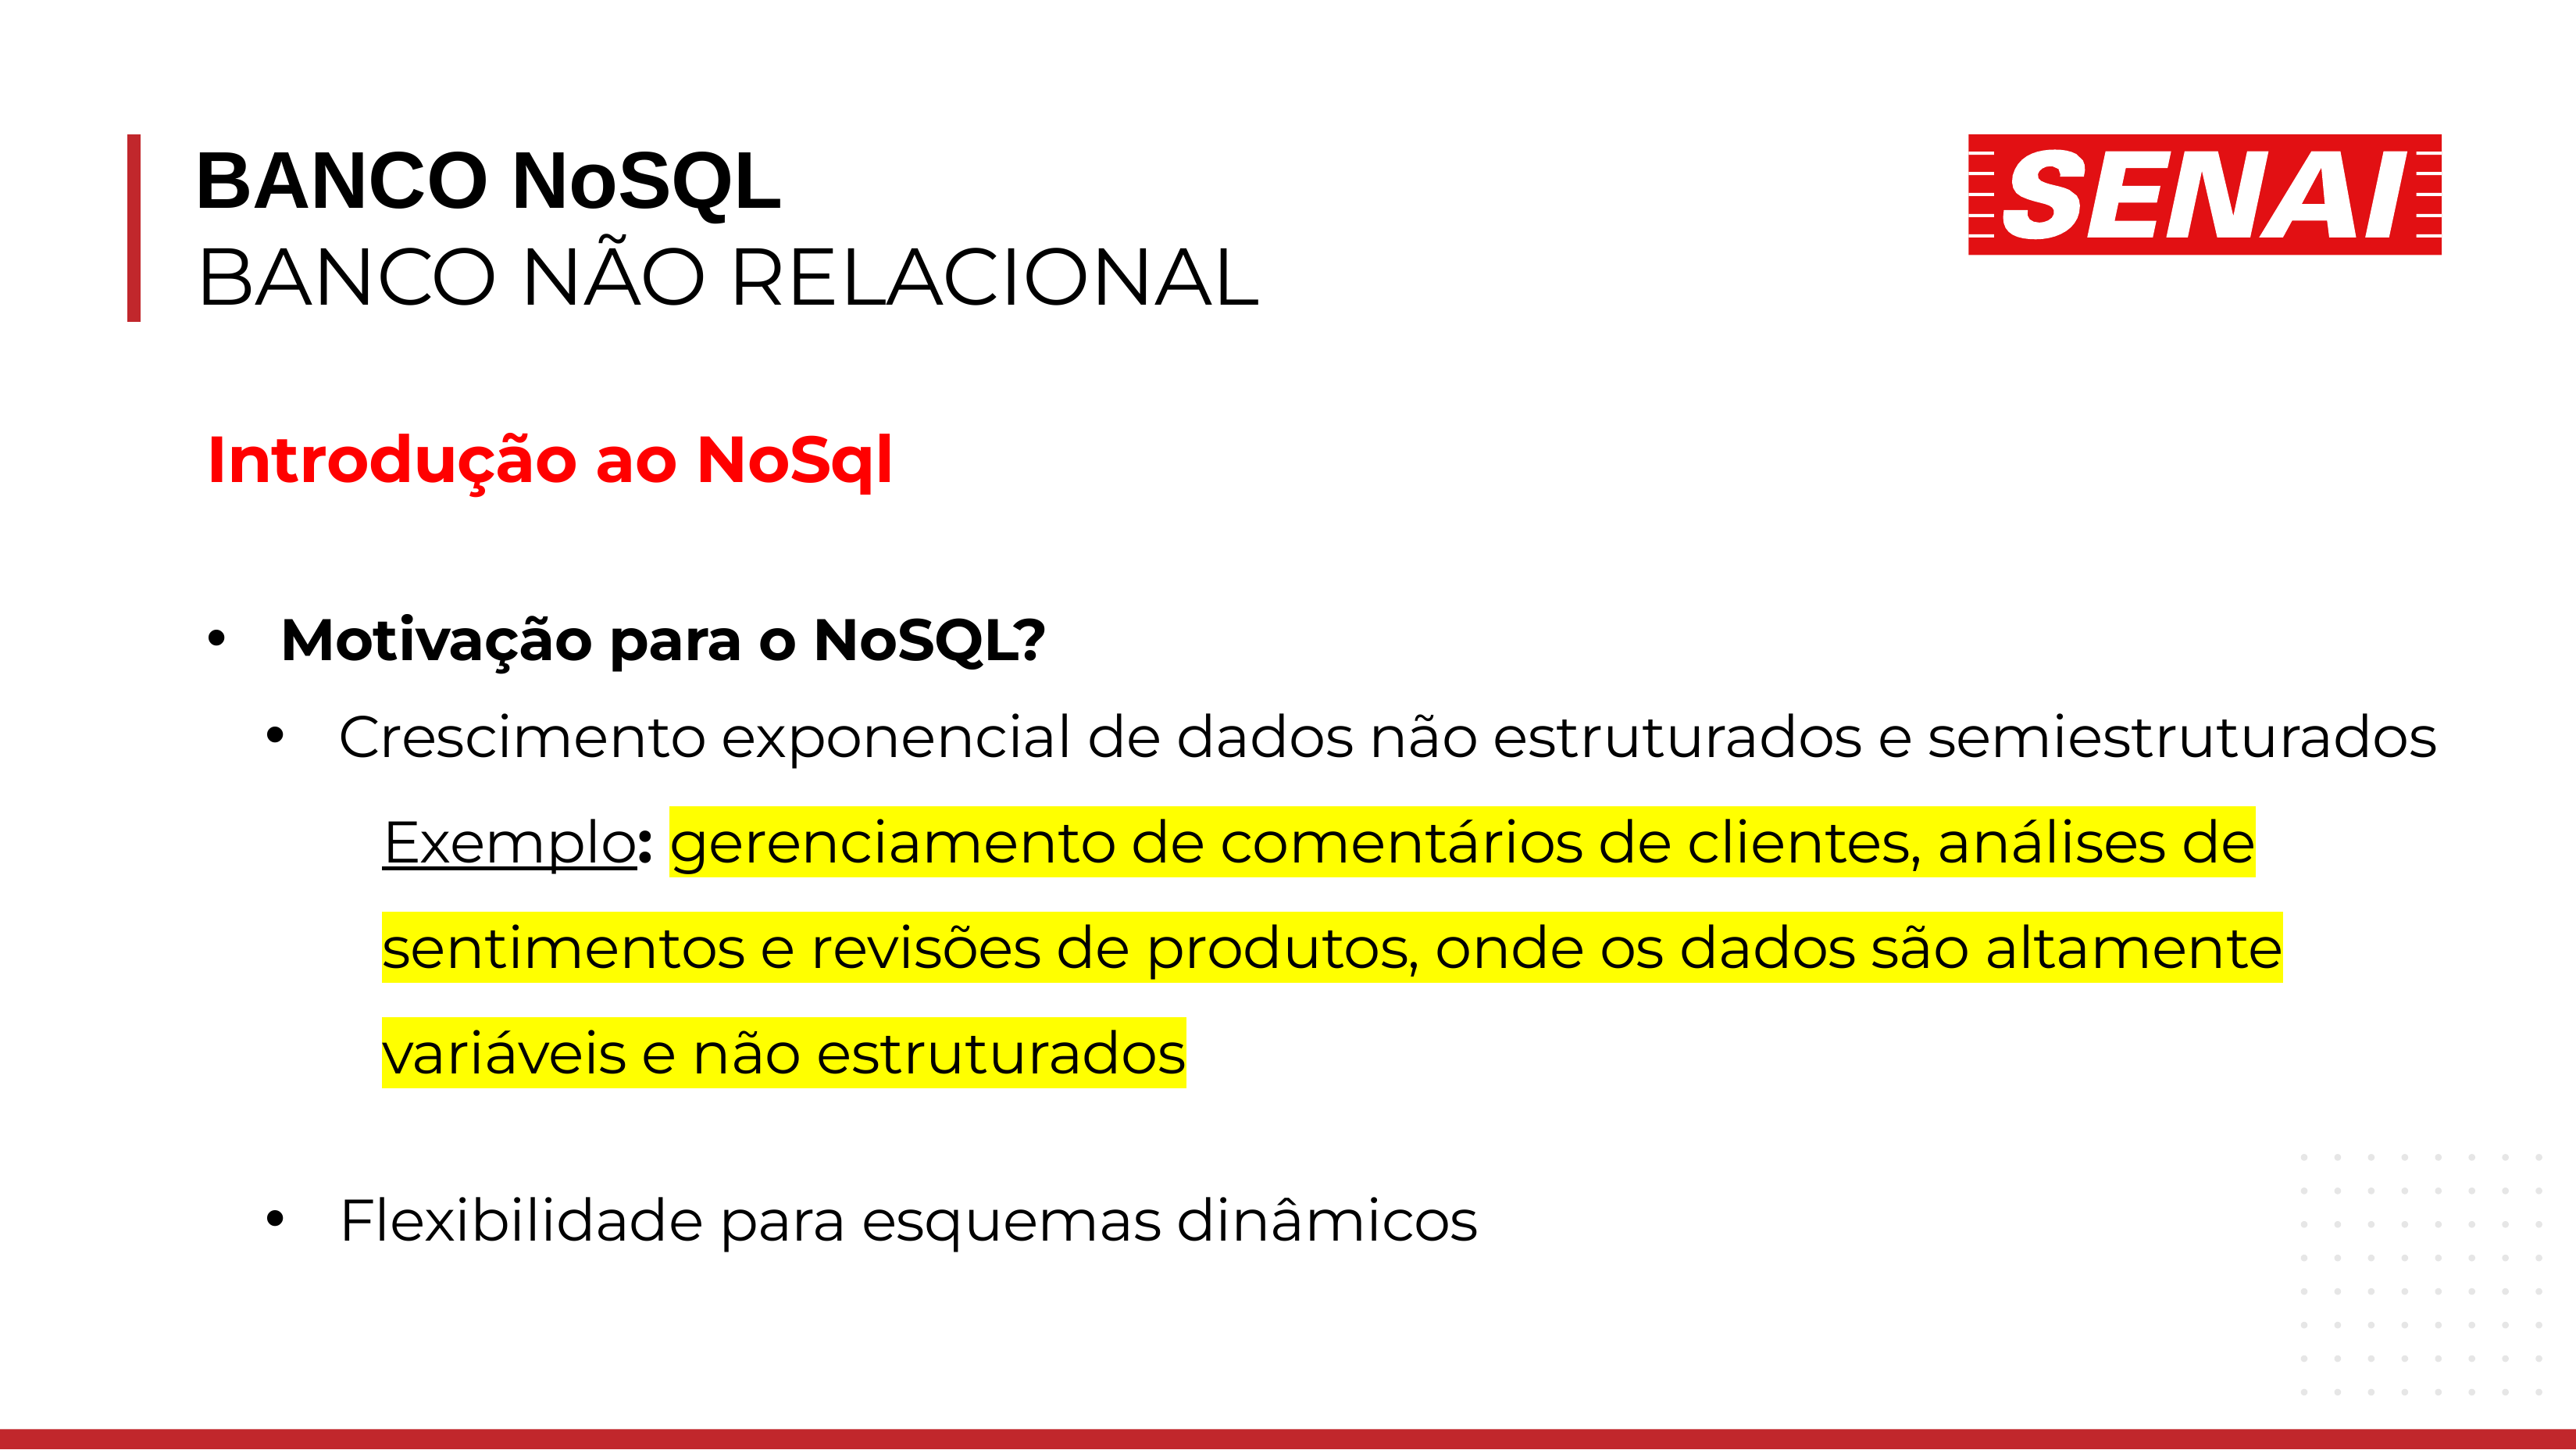

BANCO NoSQL
BANCO NÃO RELACIONAL

Introdução ao NoSql
Motivação para o NoSQL?
Crescimento exponencial de dados não estruturados e semiestruturados
Exemplo: gerenciamento de comentários de clientes, análises de sentimentos e revisões de produtos, onde os dados são altamente variáveis e não estruturados
Flexibilidade para esquemas dinâmicos